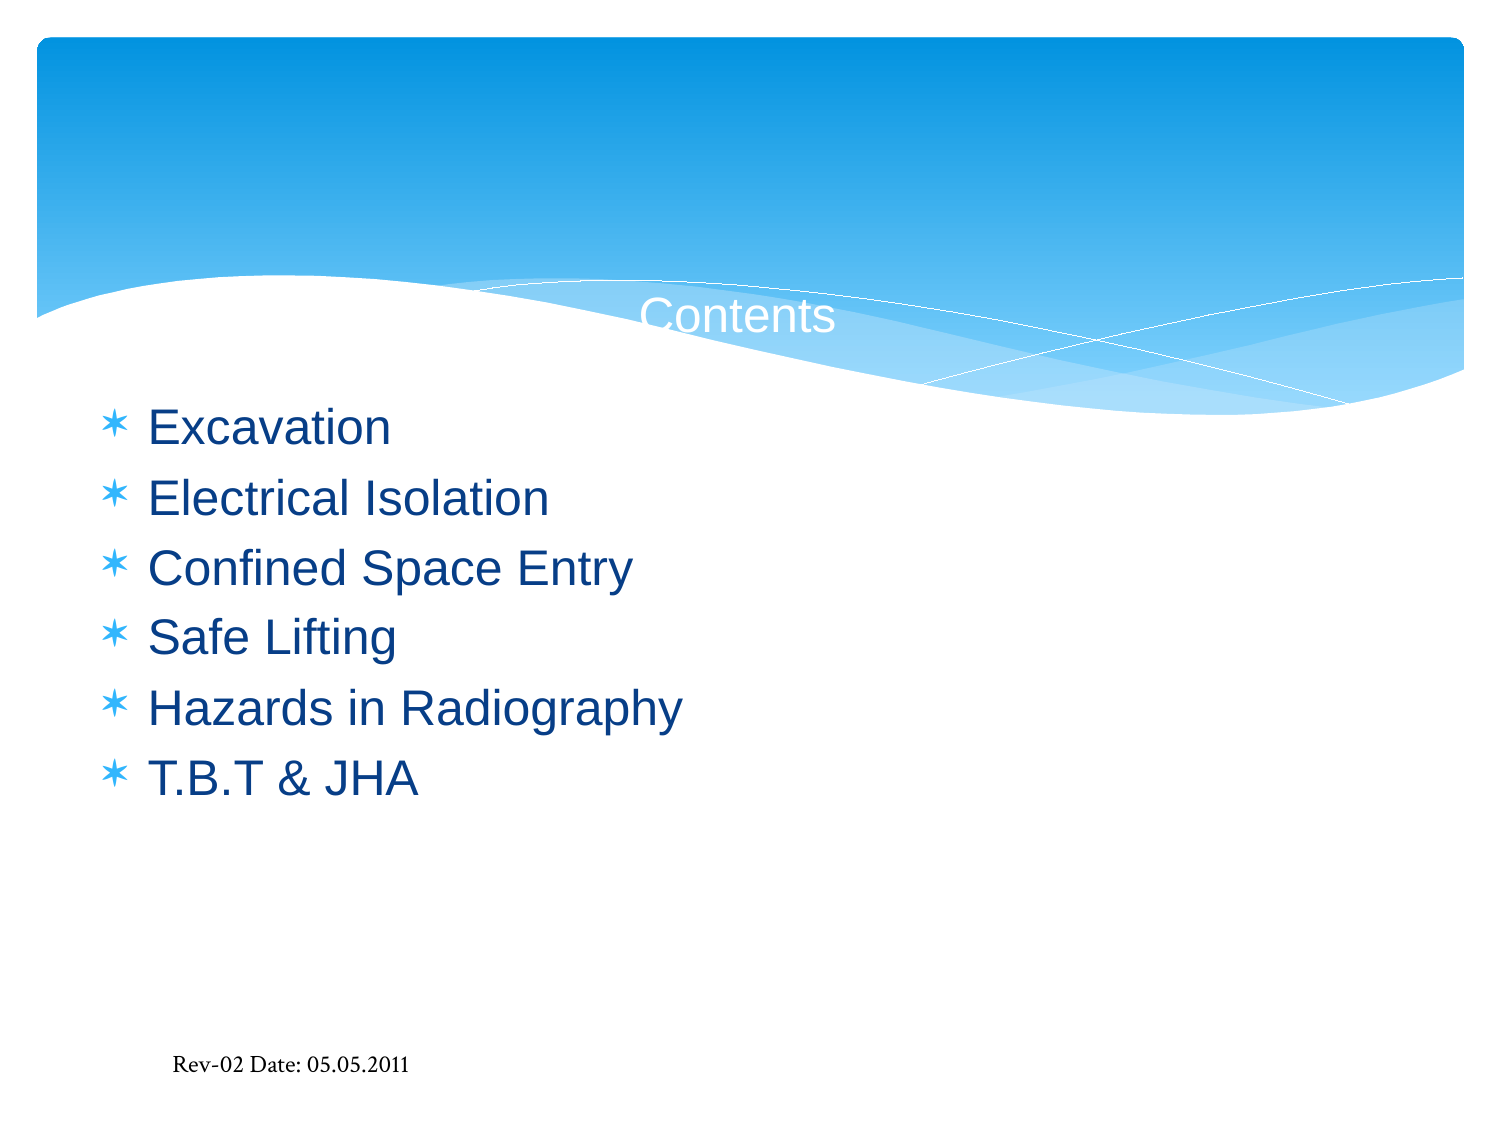

# Contents
Excavation
Electrical Isolation
Confined Space Entry
Safe Lifting
Hazards in Radiography
T.B.T & JHA

Rev-02 Date: 05.05.2011